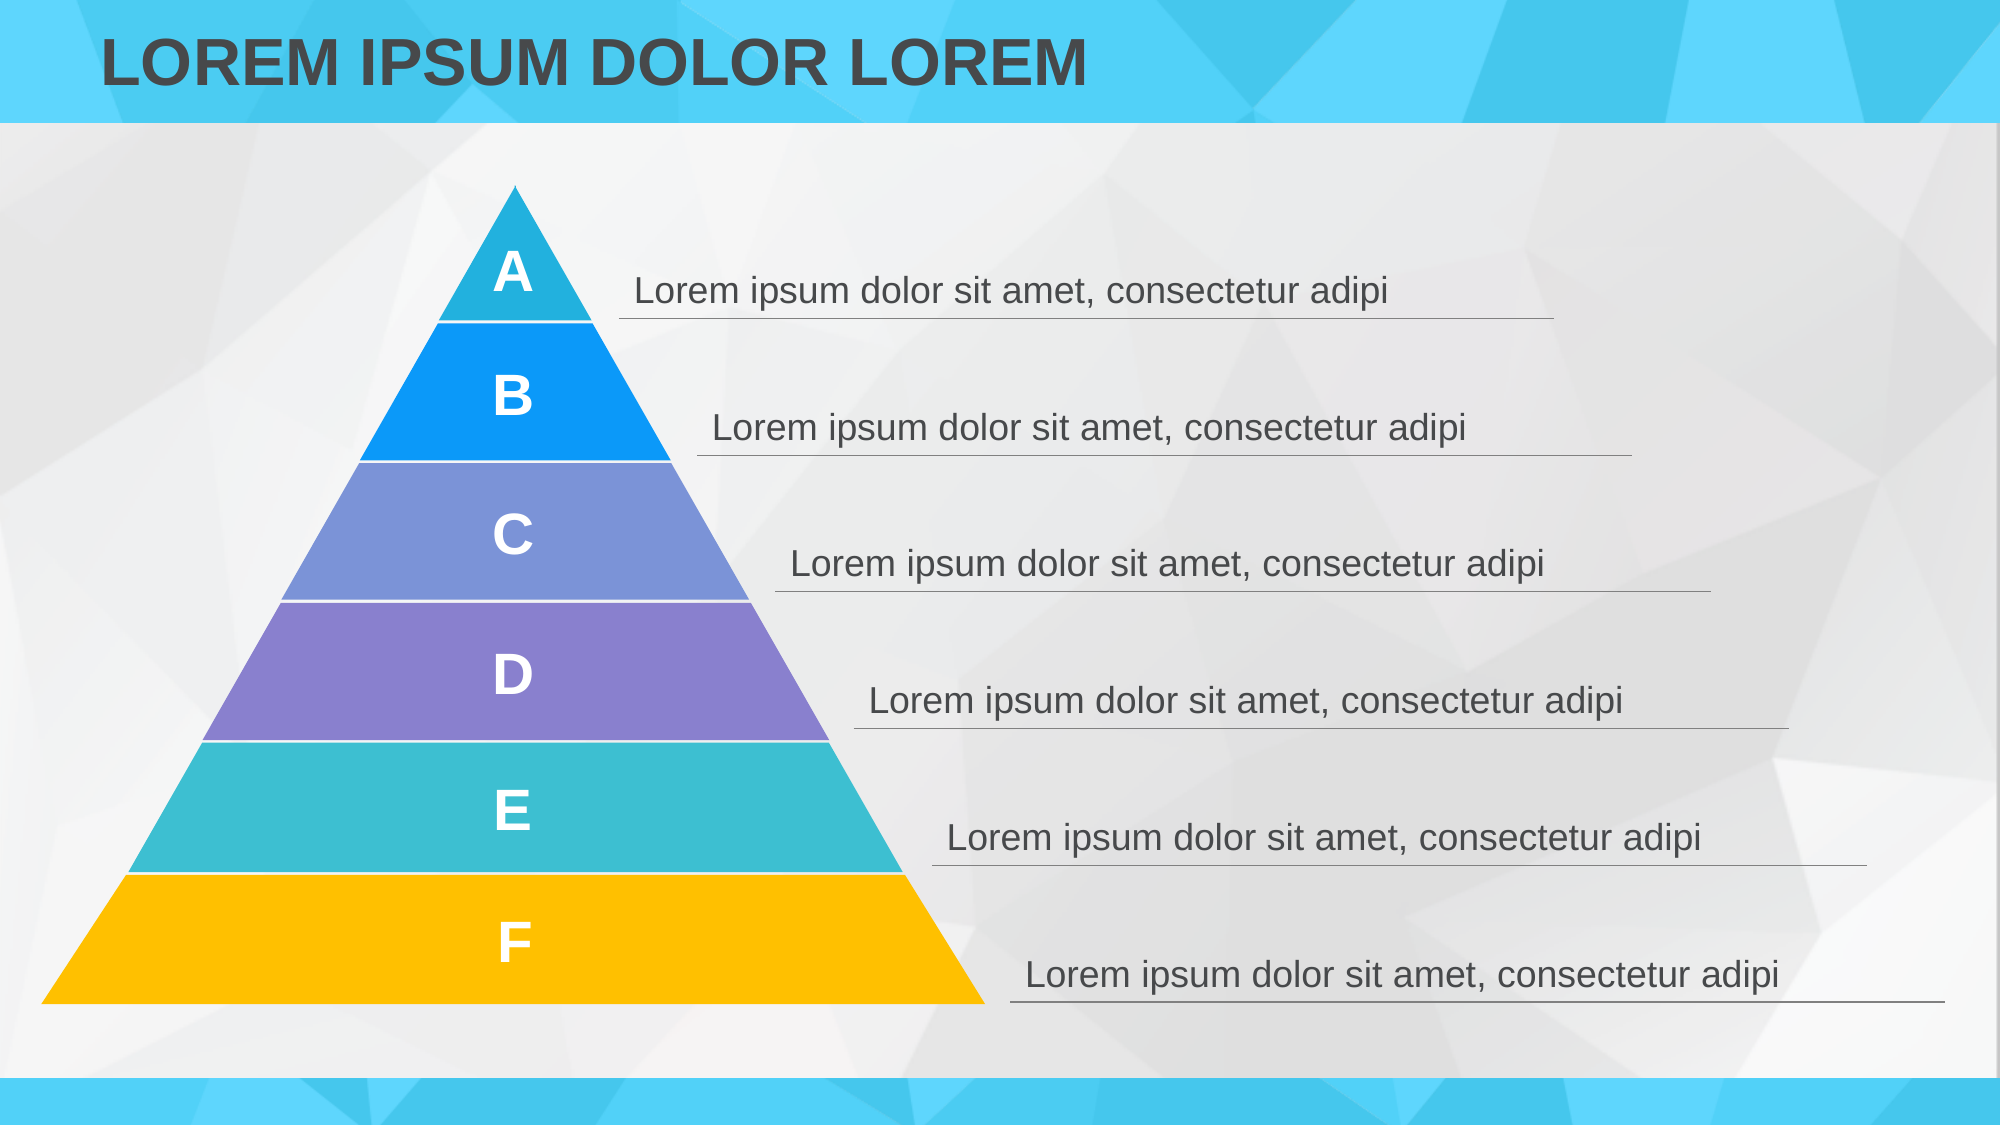

LOREM IPSUM DOLOR LOREM
A

Lorem ipsum dolor sit amet, consectetur adipi
B

Lorem ipsum dolor sit amet, consectetur adipi
C

Lorem ipsum dolor sit amet, consectetur adipi
D

Lorem ipsum dolor sit amet, consectetur adipi
E

Lorem ipsum dolor sit amet, consectetur adipi

F
Lorem ipsum dolor sit amet, consectetur adipi